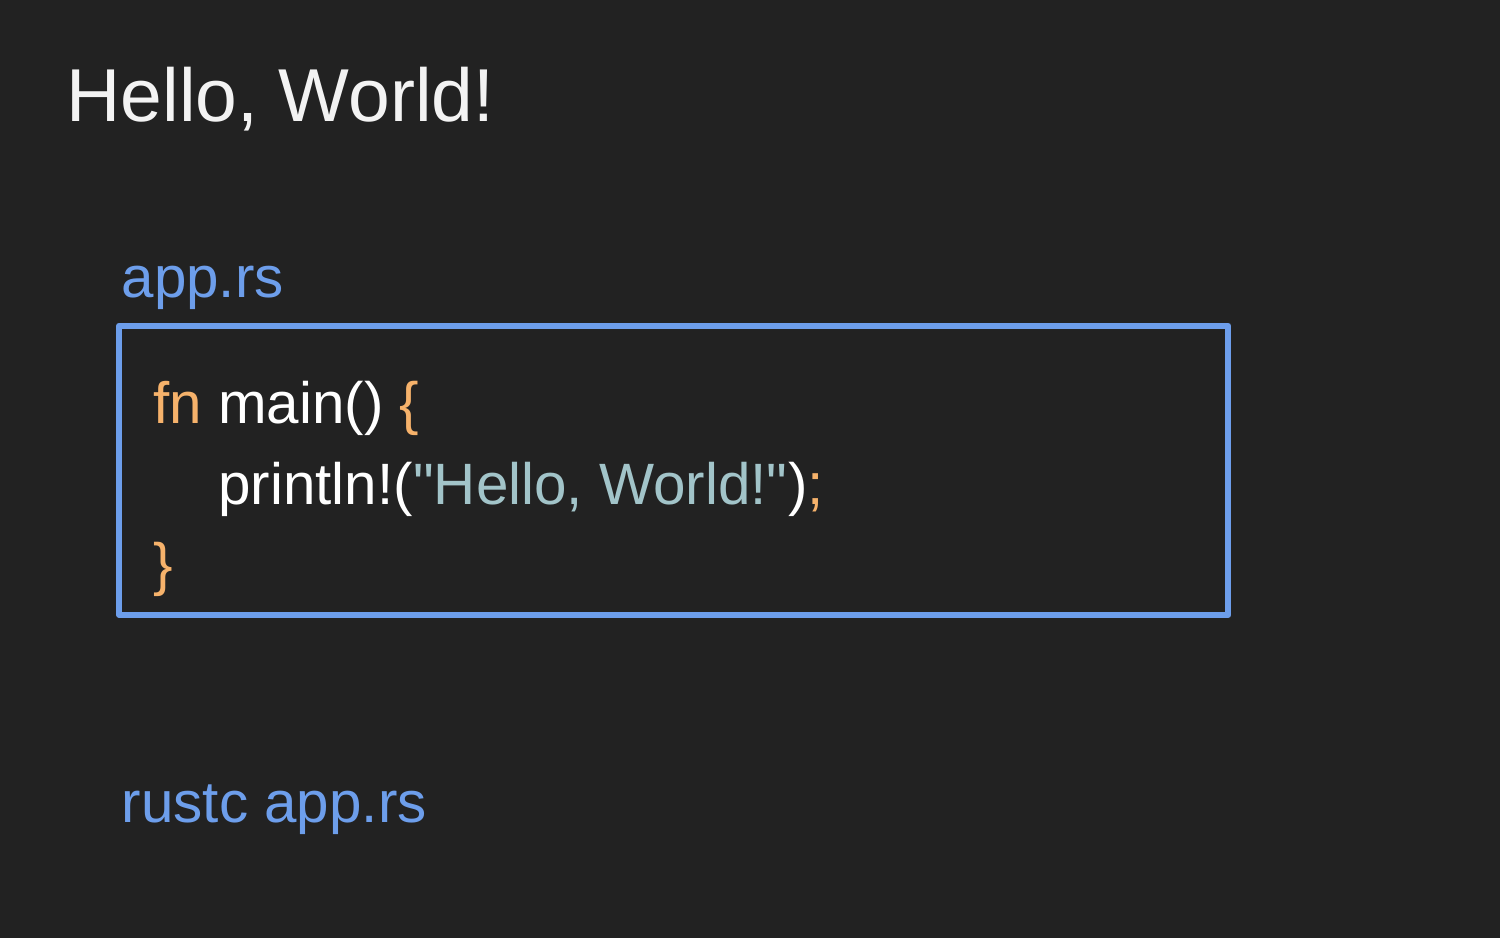

Hello, World!
app.rs

fn main() {
    println!("Hello, World!");
}
rustc app.rs